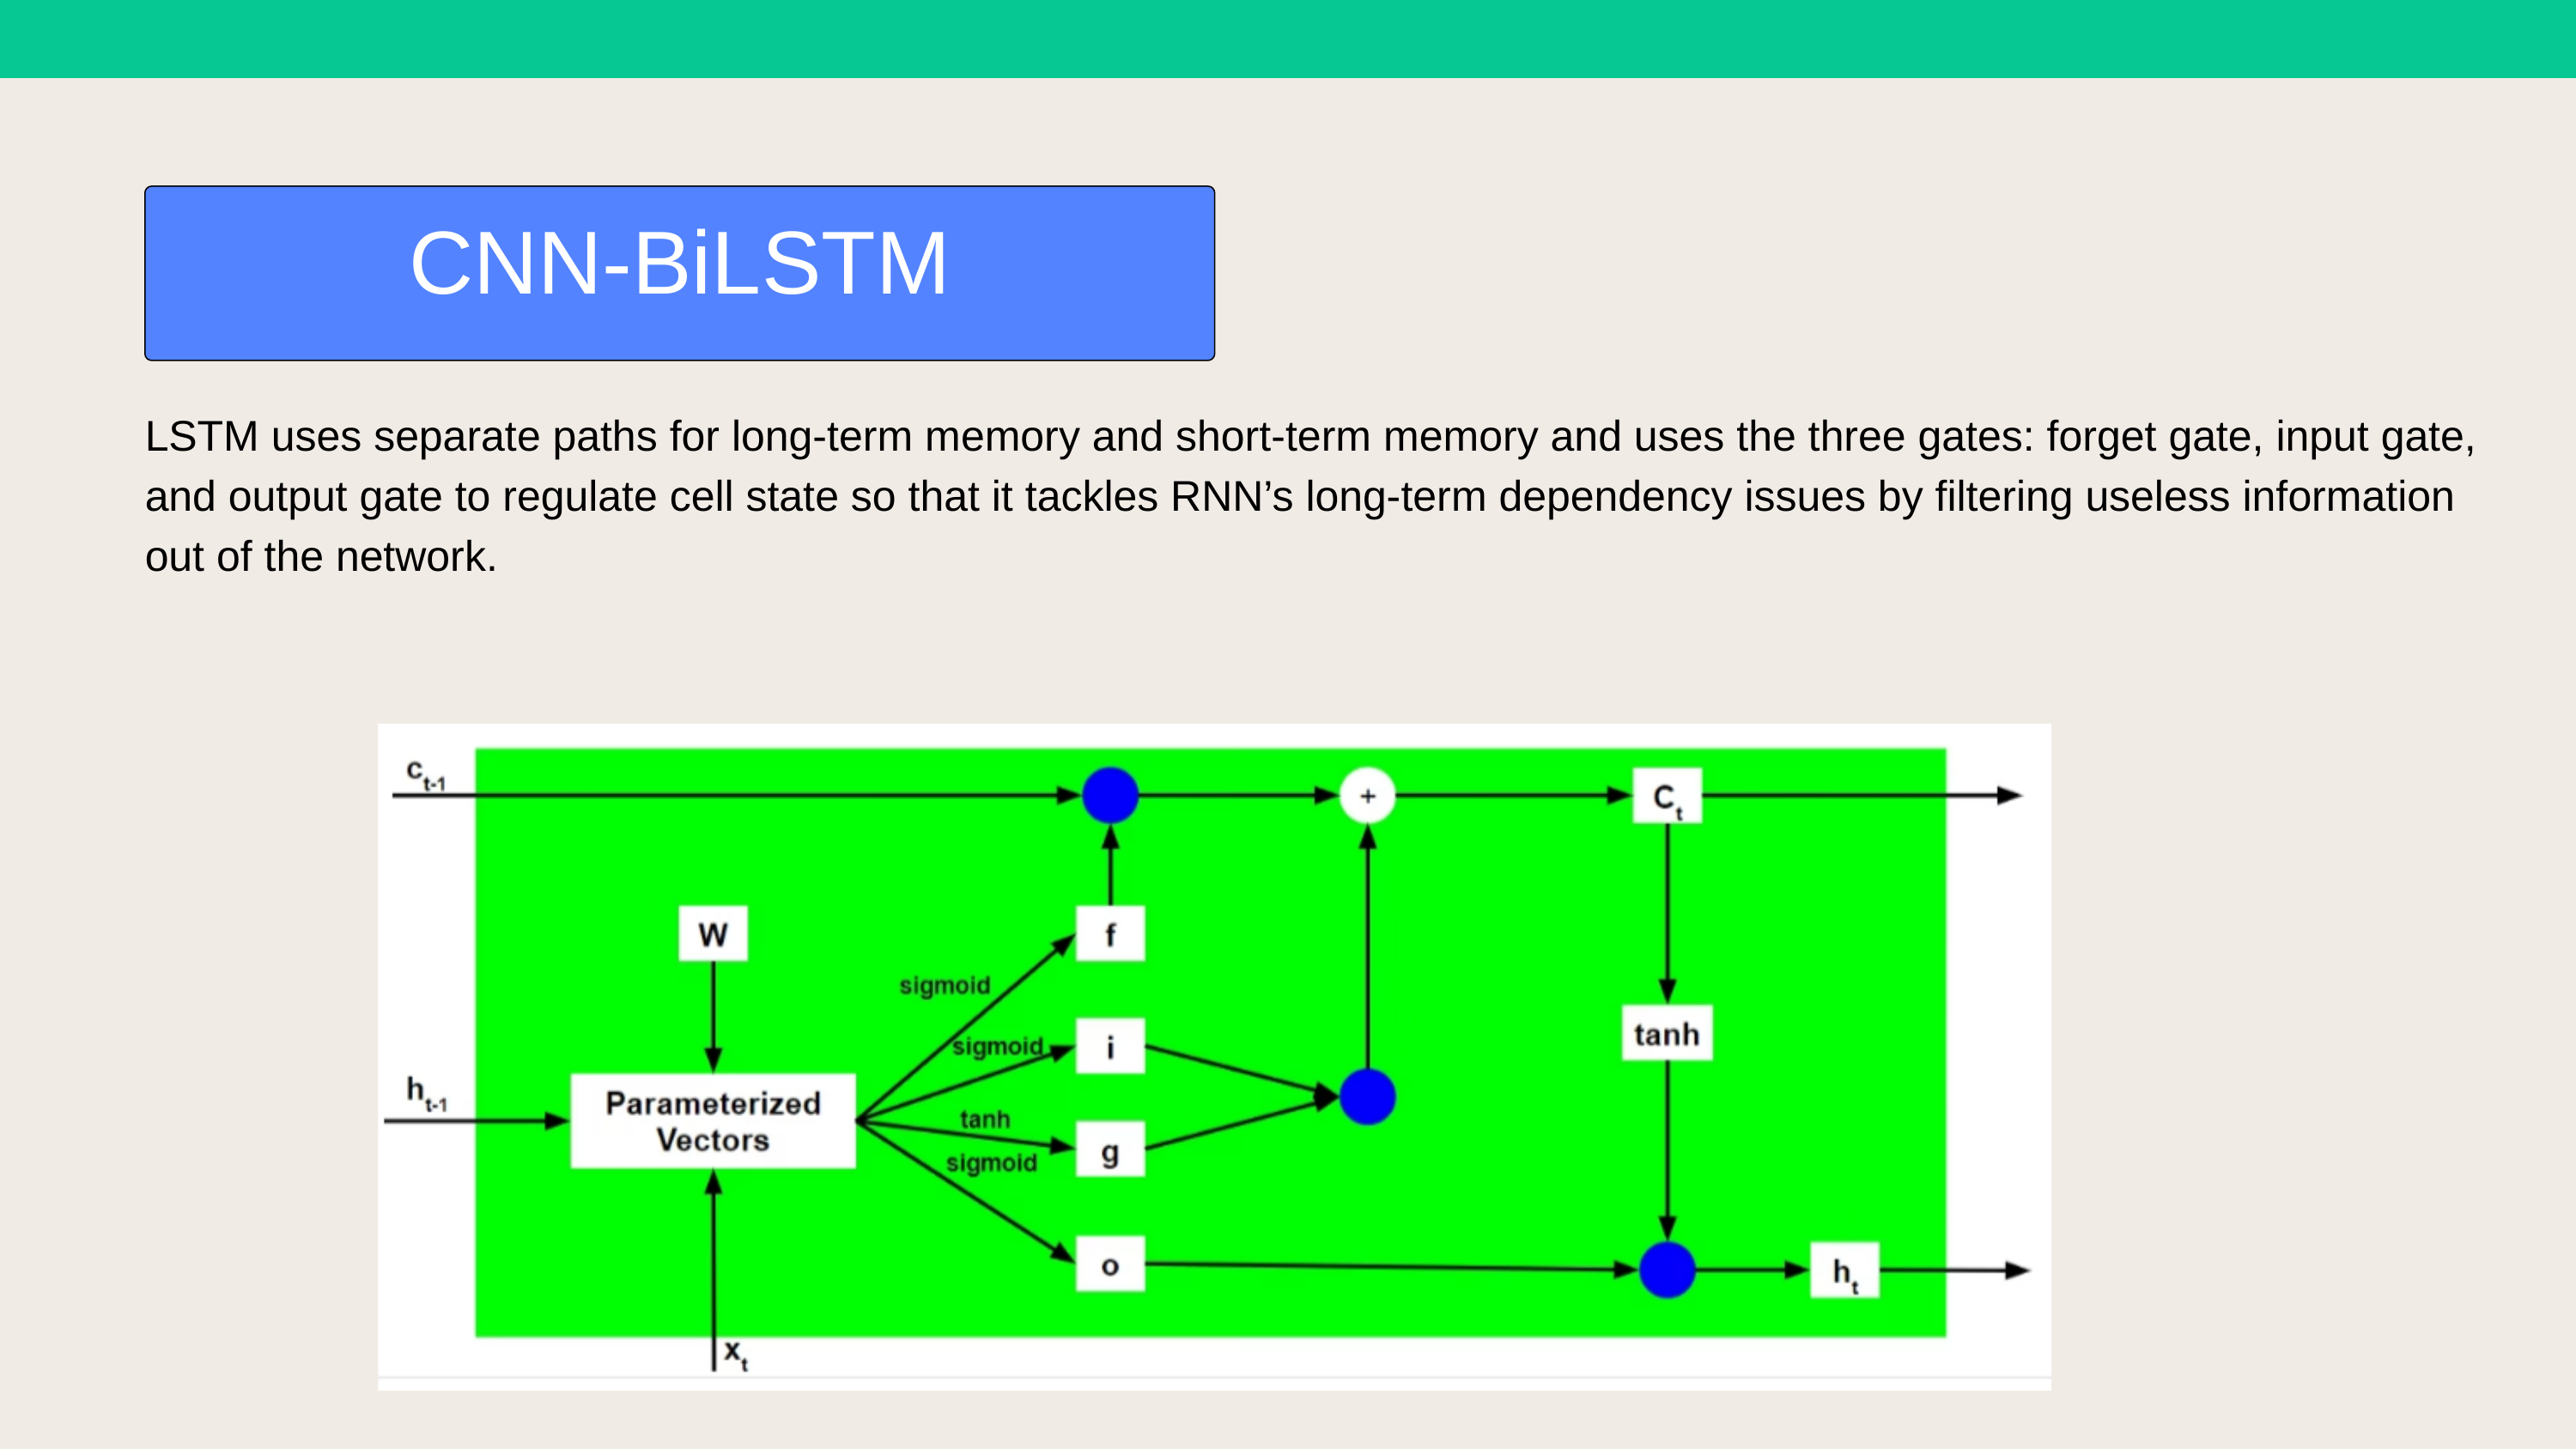

CNN-BiLSTM
LSTM uses separate paths for long-term memory and short-term memory and uses the three gates: forget gate, input gate, and output gate to regulate cell state so that it tackles RNN’s long-term dependency issues by filtering useless information out of the network.